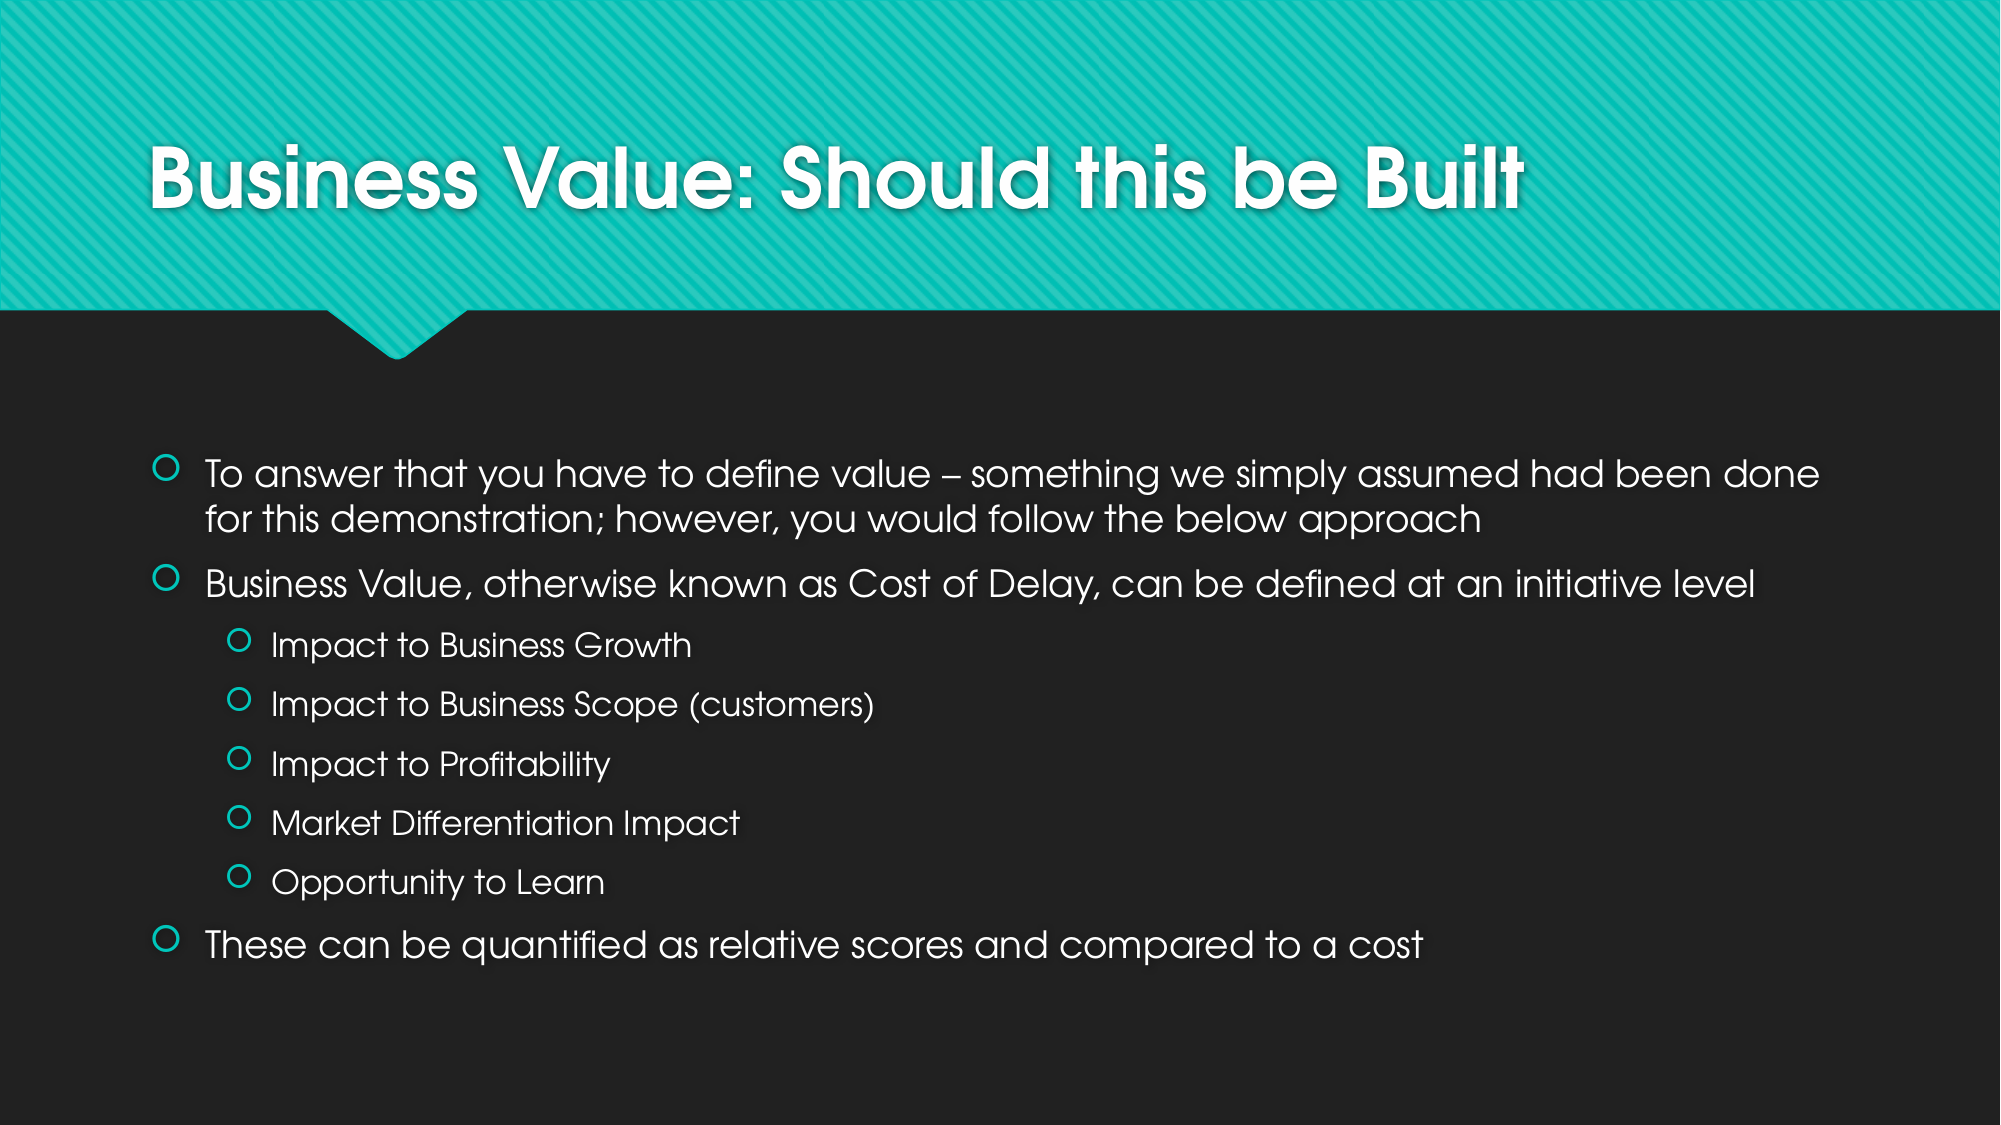

# Business Value: Should this be Built
To answer that you have to define value – something we simply assumed had been done for this demonstration; however, you would follow the below approach
Business Value, otherwise known as Cost of Delay, can be defined at an initiative level
Impact to Business Growth
Impact to Business Scope (customers)
Impact to Profitability
Market Differentiation Impact
Opportunity to Learn
These can be quantified as relative scores and compared to a cost